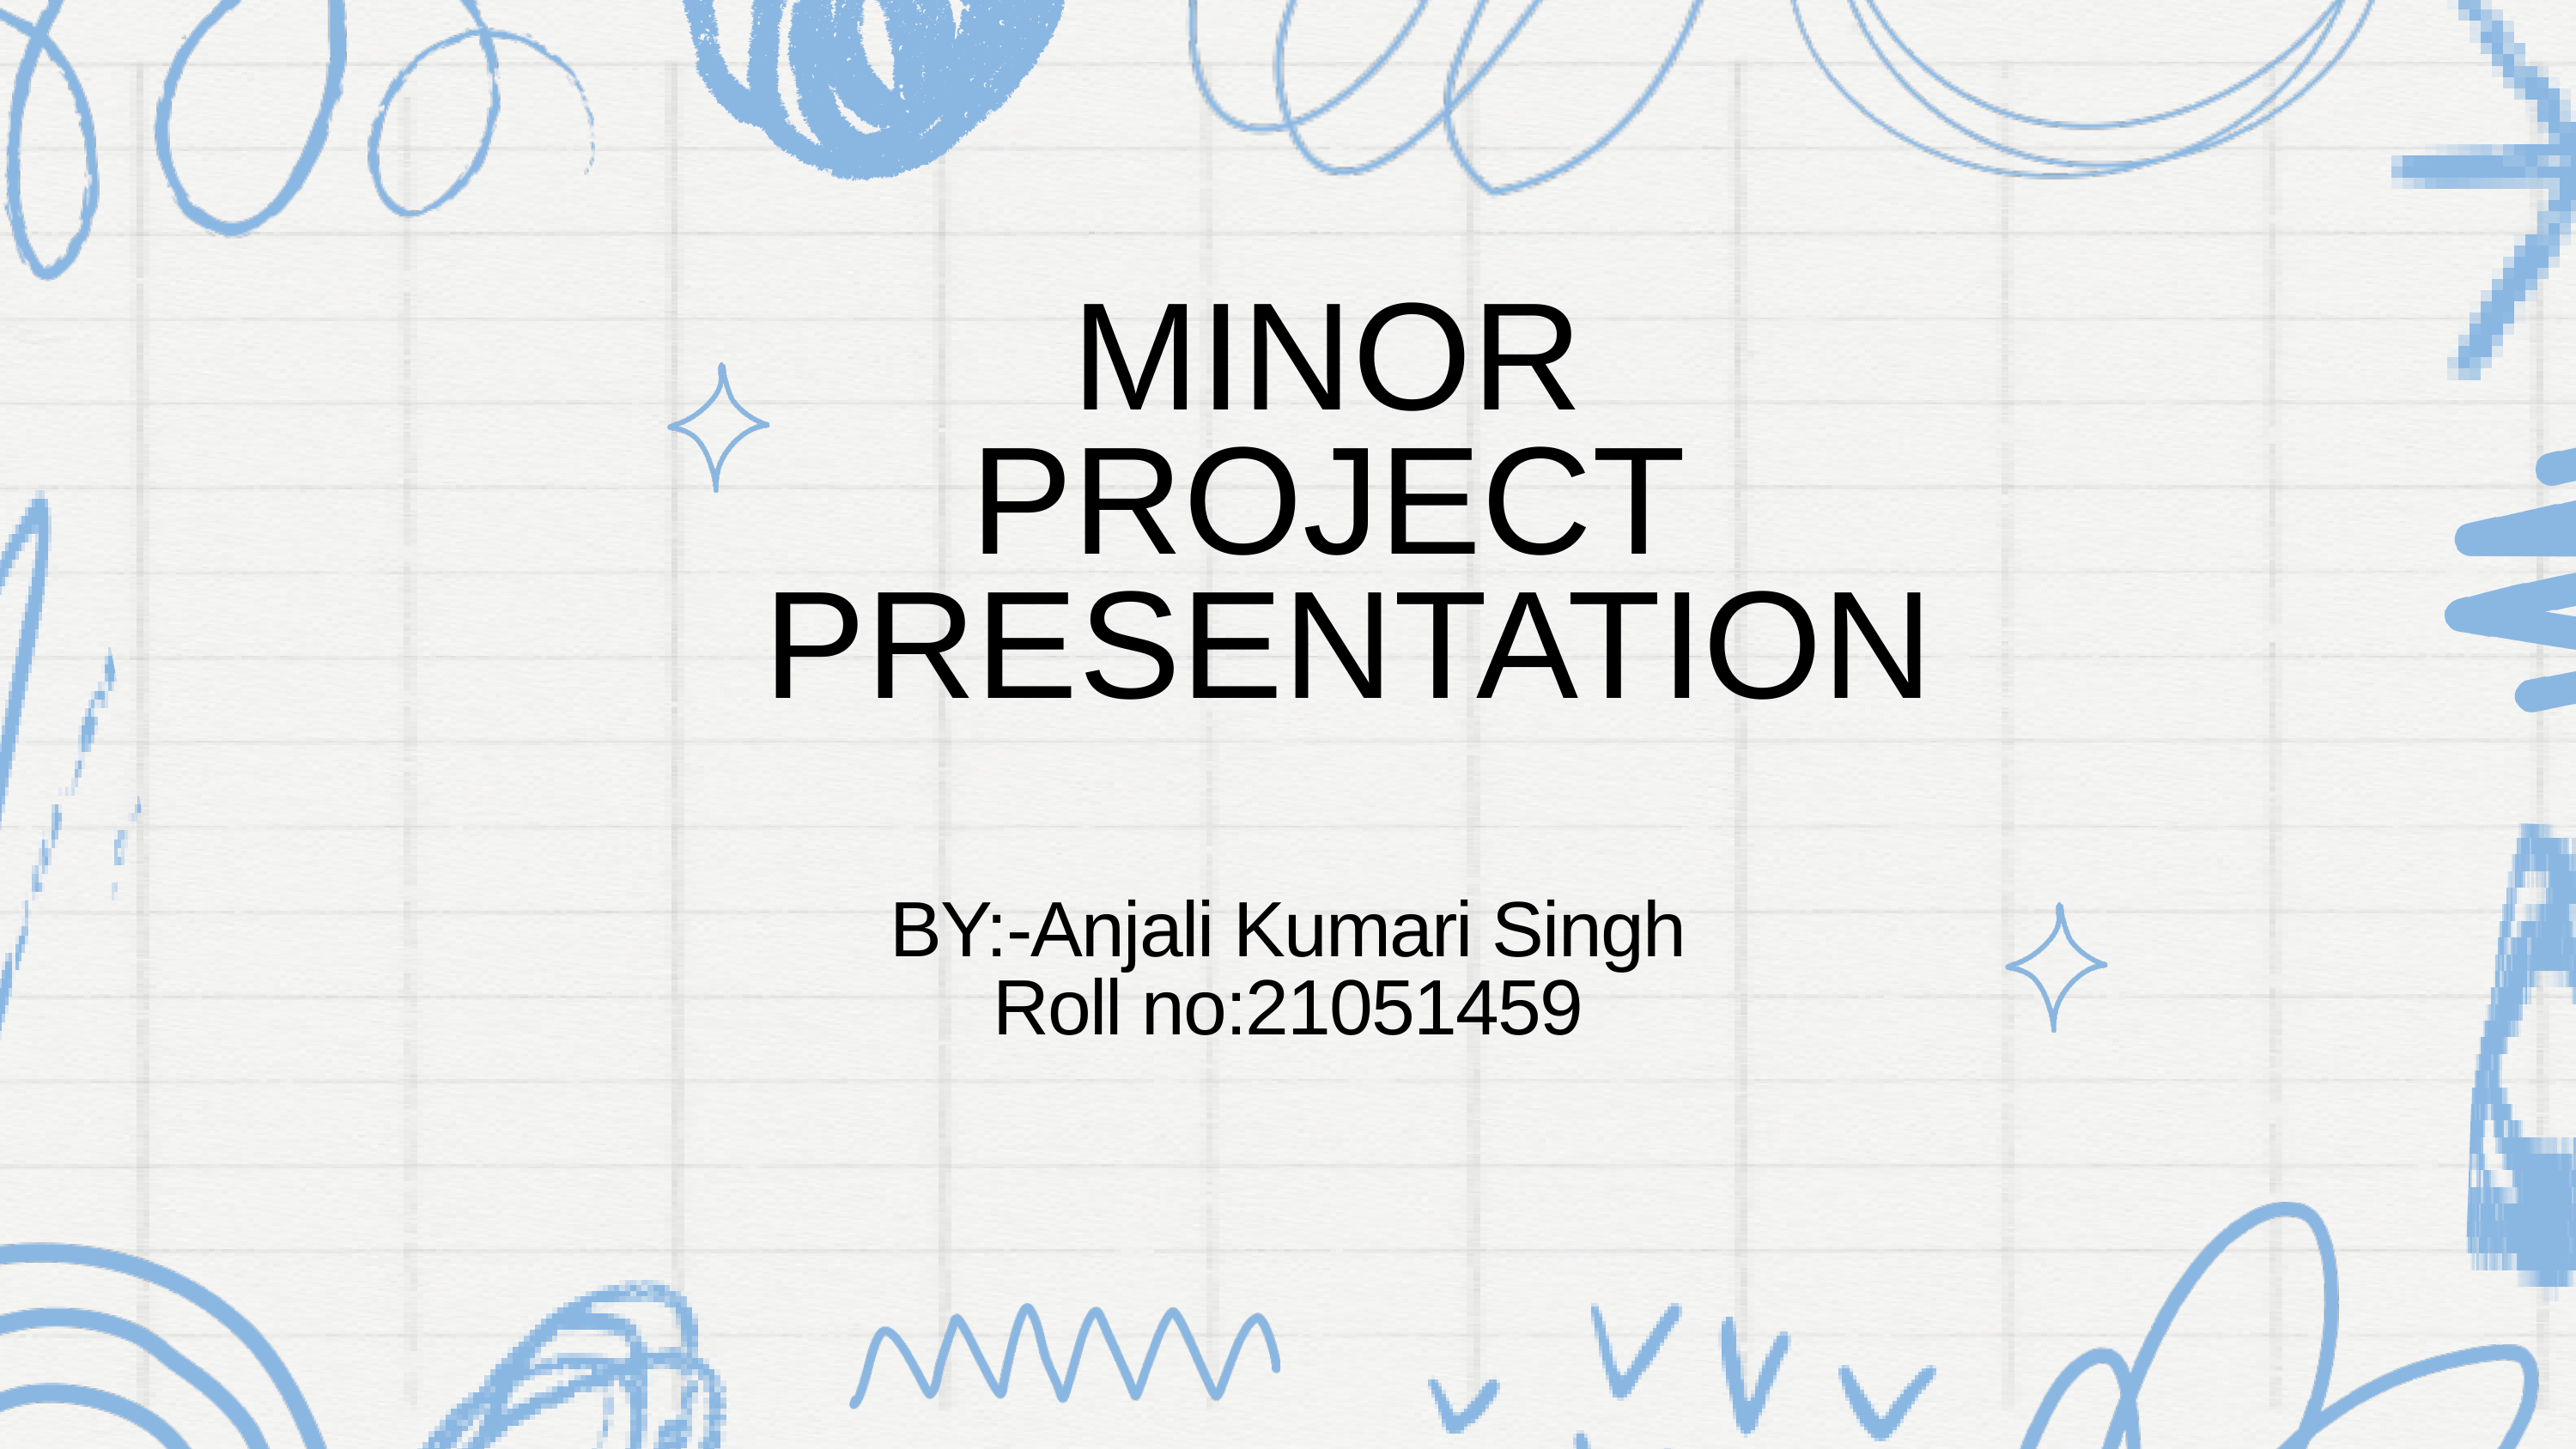

MINOR
PROJECT
PRESENTATION

BY:-Anjali Kumari Singh
Roll no:21051459